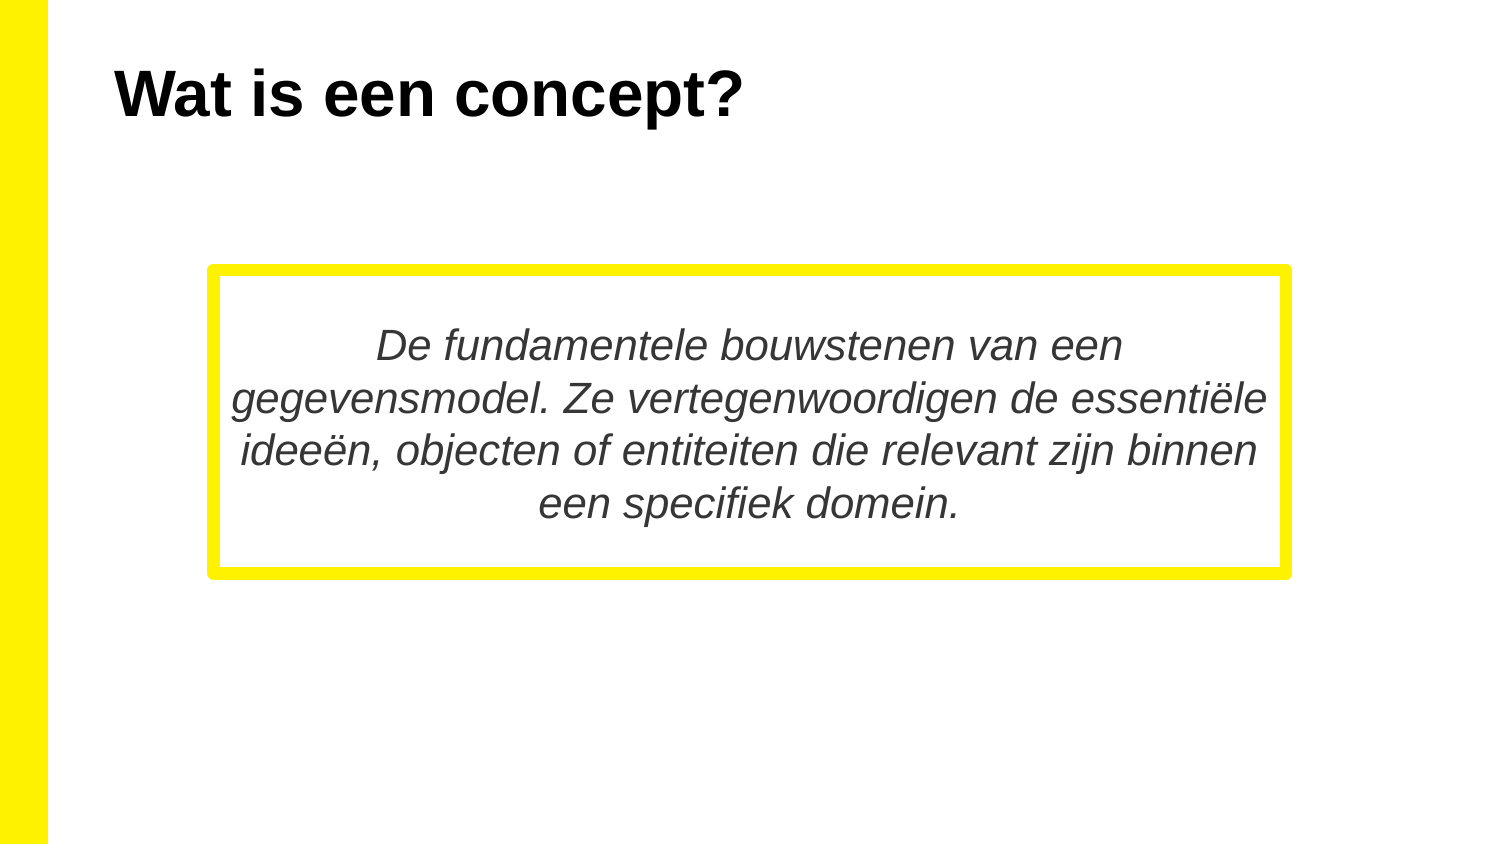

Wat is een concept?
De fundamentele bouwstenen van een gegevensmodel. Ze vertegenwoordigen de essentiële ideeën, objecten of entiteiten die relevant zijn binnen een specifiek domein.